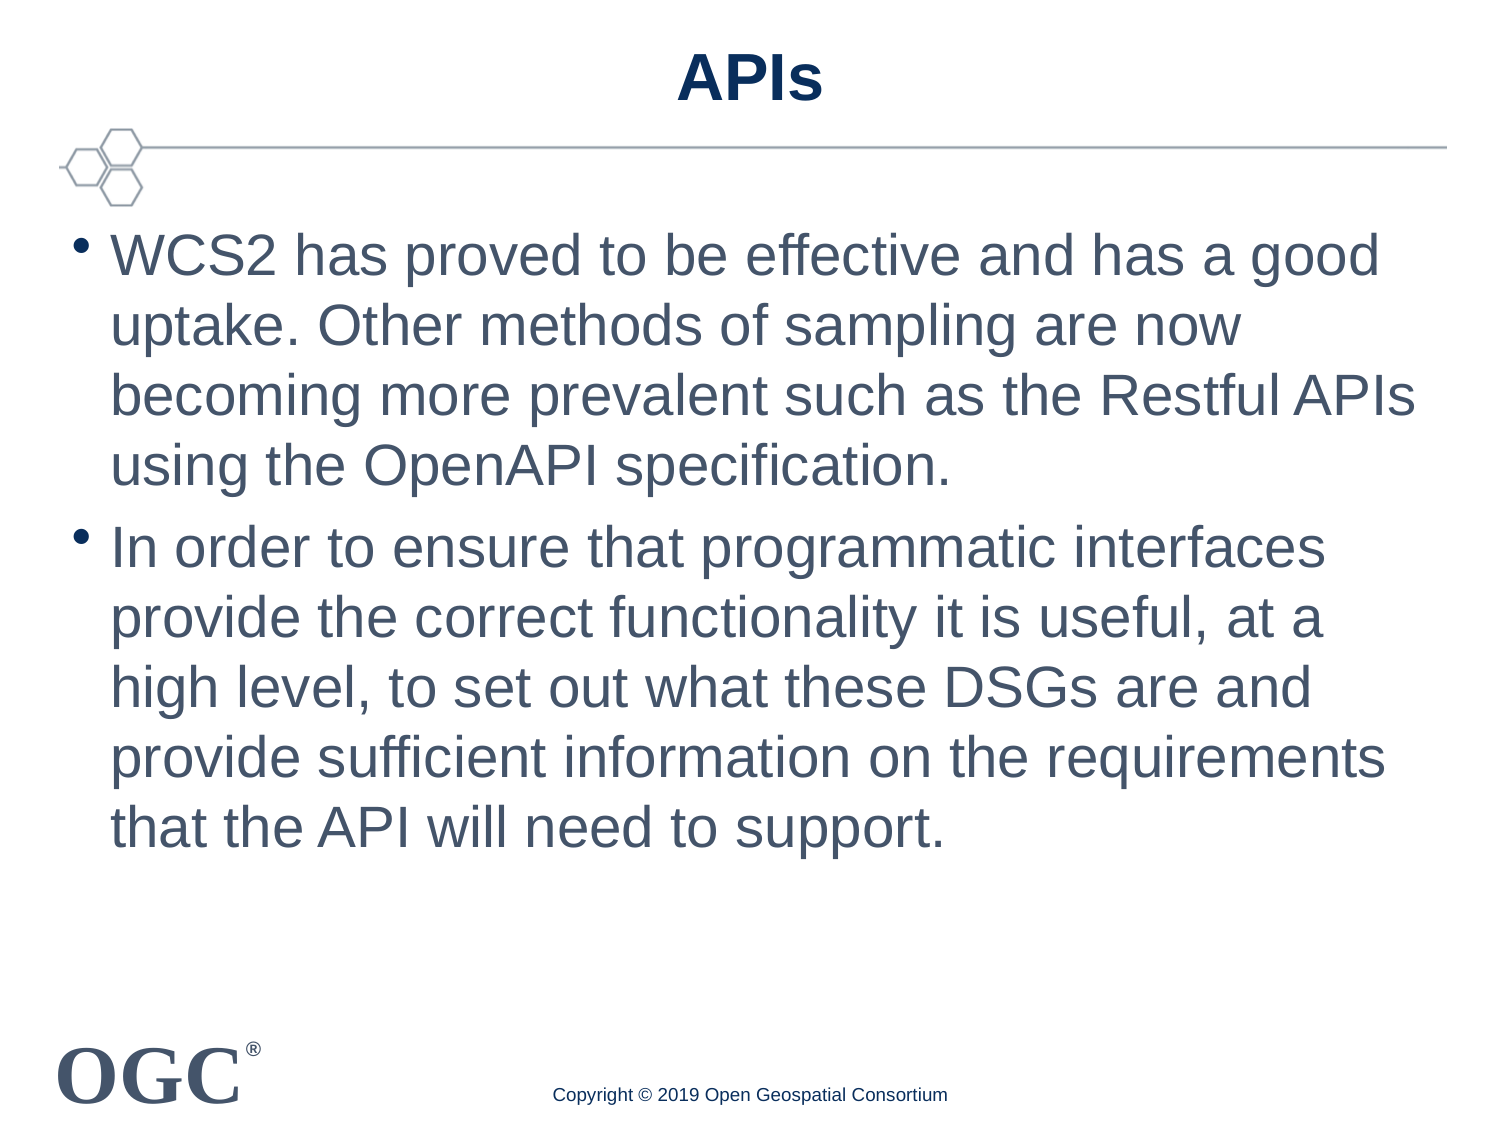

# APIs
WCS2 has proved to be effective and has a good uptake. Other methods of sampling are now becoming more prevalent such as the Restful APIs using the OpenAPI specification.
In order to ensure that programmatic interfaces provide the correct functionality it is useful, at a high level, to set out what these DSGs are and provide sufficient information on the requirements that the API will need to support.

Copyright © 2019 Open Geospatial Consortium